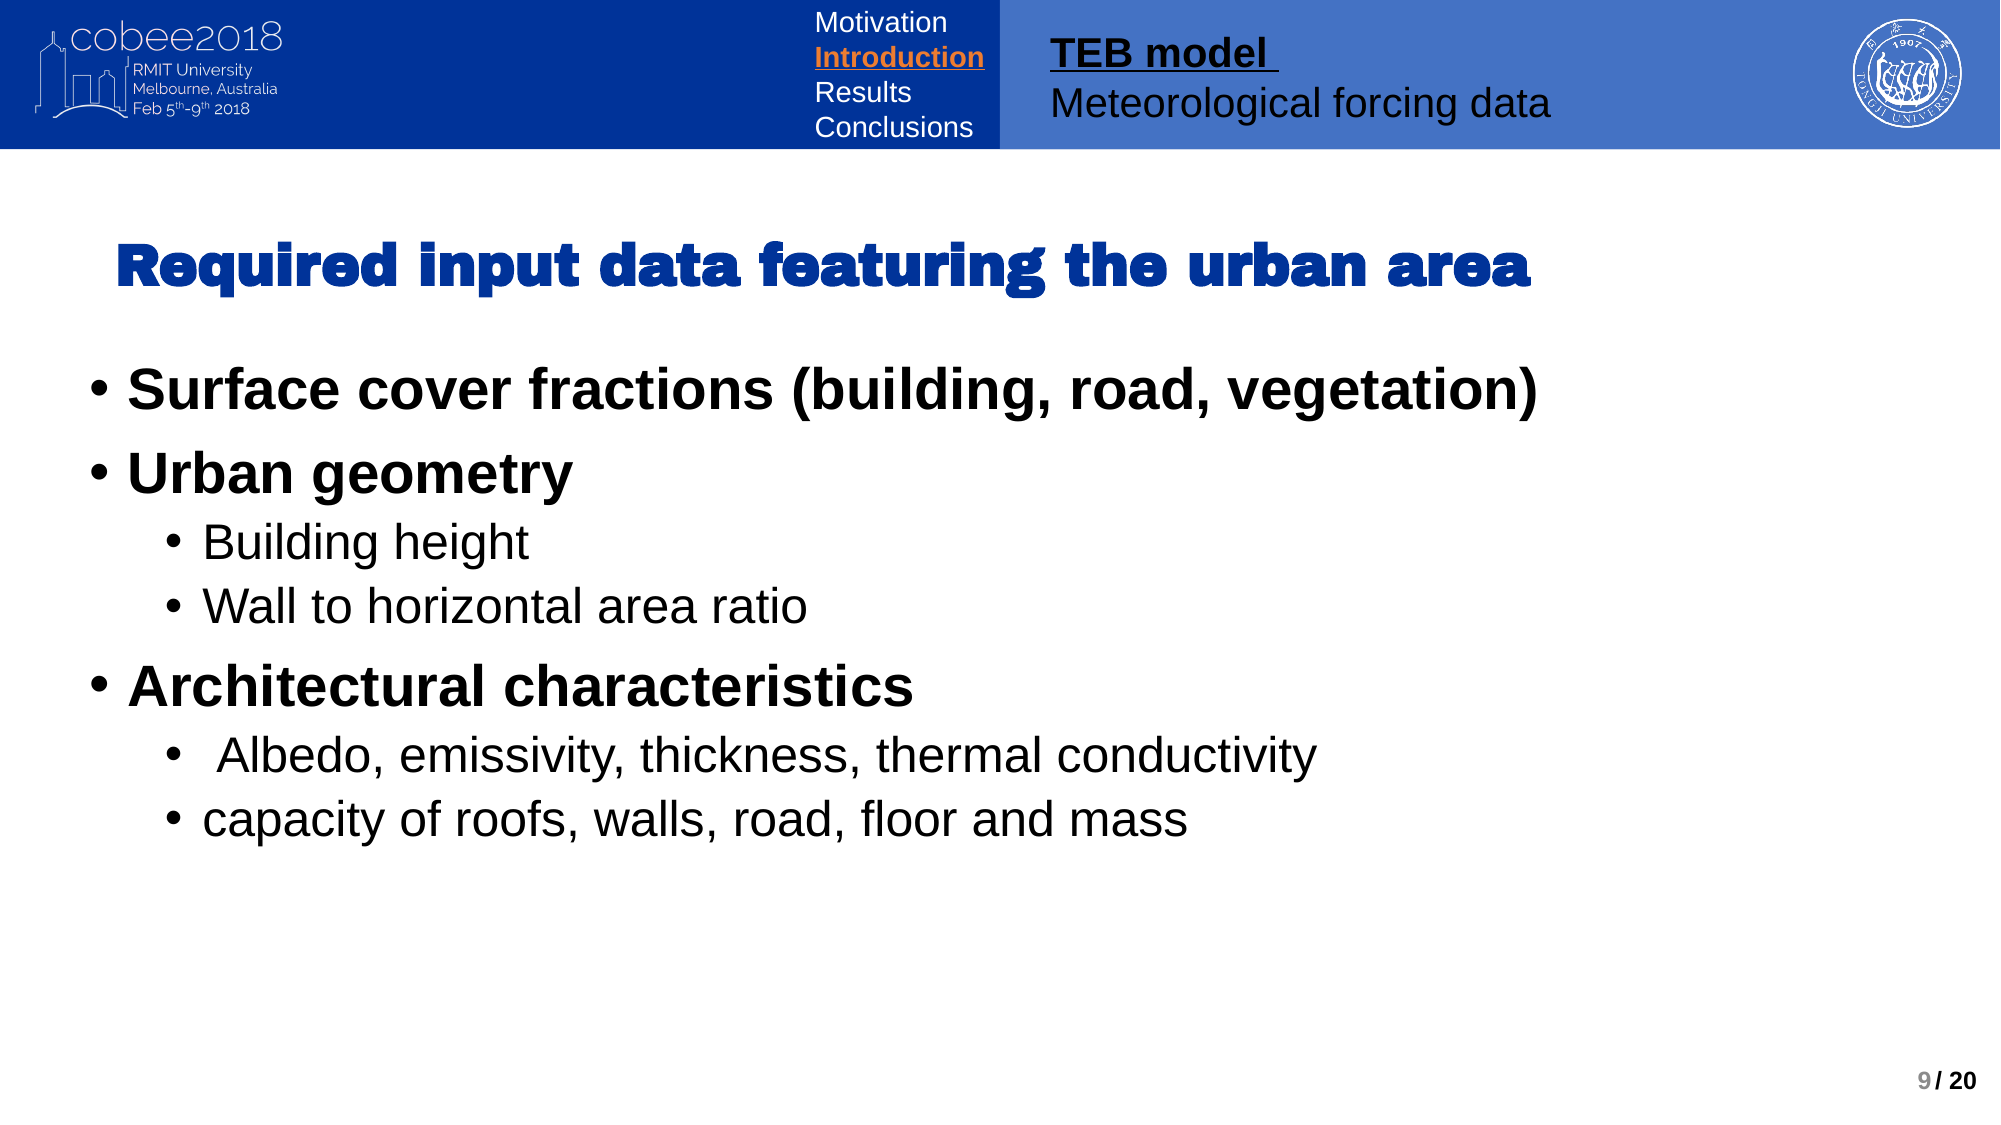

Motivation
Introduction
Results
Conclusions
TEB model
Meteorological forcing data
Required input data featuring the urban area
Surface cover fractions (building, road, vegetation)
Urban geometry
Building height
Wall to horizontal area ratio
Architectural characteristics
 Albedo, emissivity, thickness, thermal conductivity
capacity of roofs, walls, road, floor and mass
9